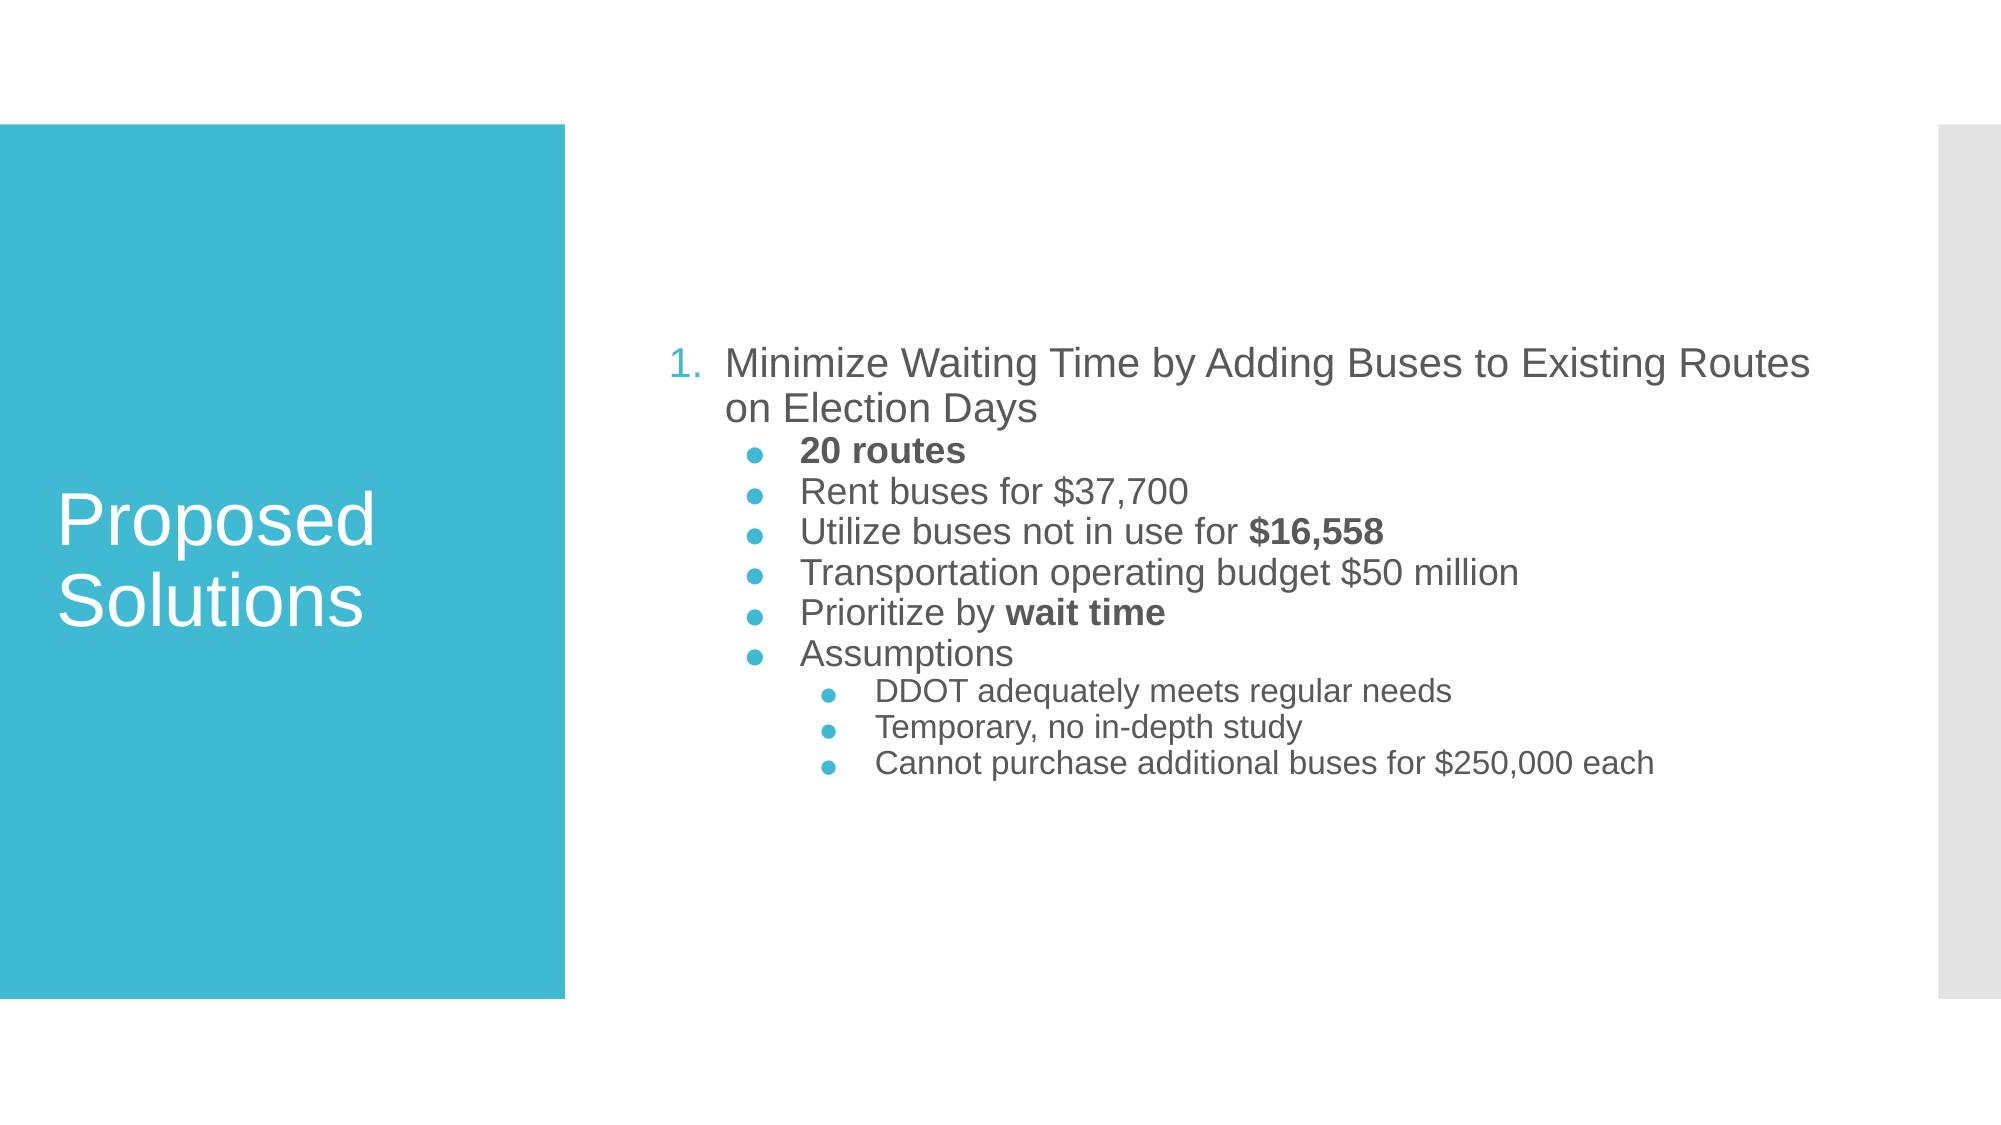

Minimize Waiting Time by Adding Buses to Existing Routes on Election Days
20 routes
Rent buses for $37,700
Utilize buses not in use for $16,558
Transportation operating budget $50 million
Prioritize by wait time
Assumptions
DDOT adequately meets regular needs
Temporary, no in-depth study
Cannot purchase additional buses for $250,000 each
# Proposed Solutions